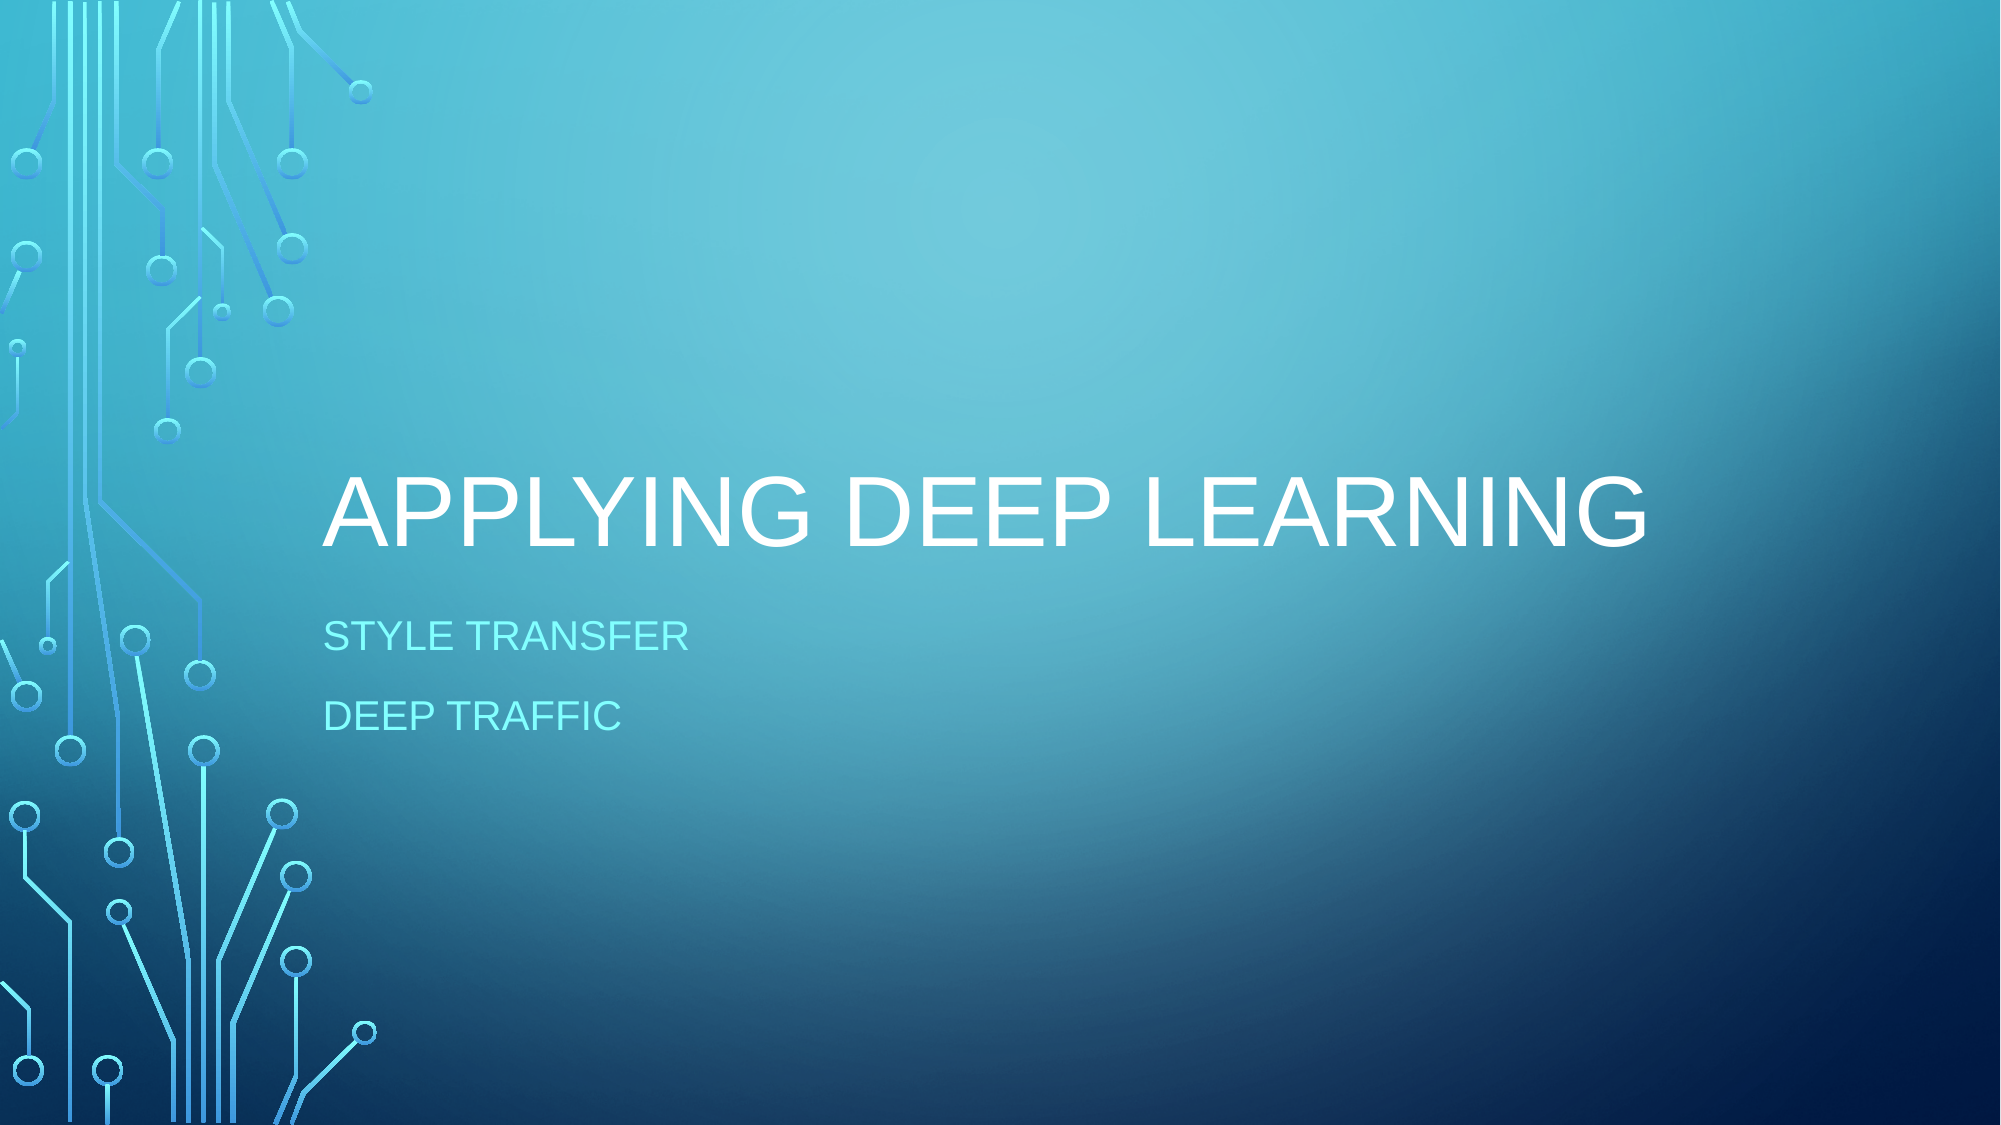

# APPLYING DEEP LEARNING
STYLE Transfer
DEEP TRAFfIC